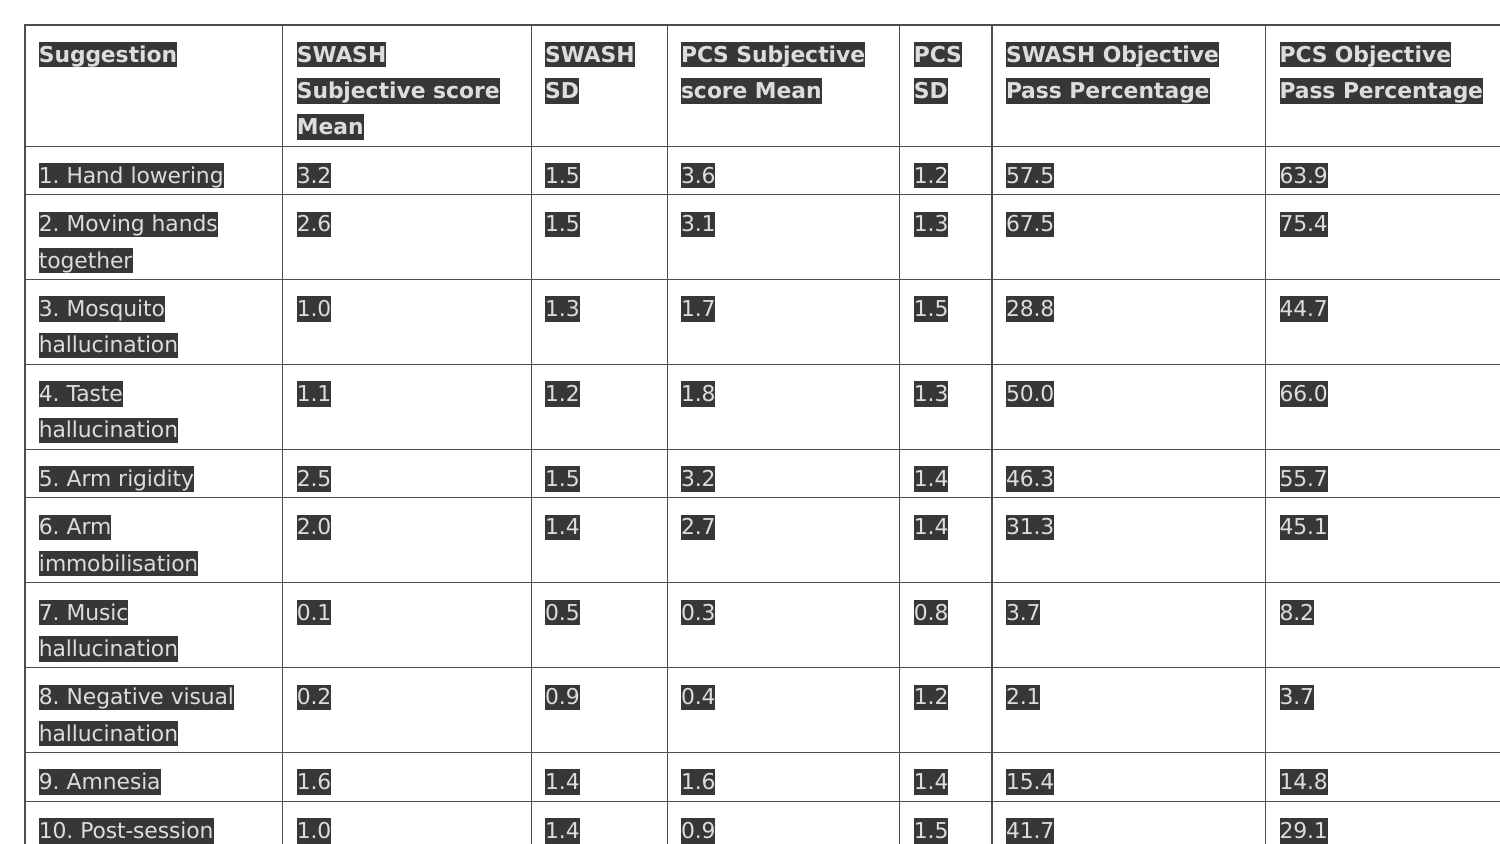

| Suggestion | SWASH Subjective score Mean | SWASH SD | PCS Subjective score Mean | PCS SD | SWASH Objective Pass Percentage | PCS Objective Pass Percentage |
| --- | --- | --- | --- | --- | --- | --- |
| 1. Hand lowering | 3.2 | 1.5 | 3.6 | 1.2 | 57.5 | 63.9 |
| 2. Moving hands together | 2.6 | 1.5 | 3.1 | 1.3 | 67.5 | 75.4 |
| 3. Mosquito hallucination | 1.0 | 1.3 | 1.7 | 1.5 | 28.8 | 44.7 |
| 4. Taste hallucination | 1.1 | 1.2 | 1.8 | 1.3 | 50.0 | 66.0 |
| 5. Arm rigidity | 2.5 | 1.5 | 3.2 | 1.4 | 46.3 | 55.7 |
| 6. Arm immobilisation | 2.0 | 1.4 | 2.7 | 1.4 | 31.3 | 45.1 |
| 7. Music hallucination | 0.1 | 0.5 | 0.3 | 0.8 | 3.7 | 8.2 |
| 8. Negative visual hallucination | 0.2 | 0.9 | 0.4 | 1.2 | 2.1 | 3.7 |
| 9. Amnesia | 1.6 | 1.4 | 1.6 | 1.4 | 15.4 | 14.8 |
| 10. Post-session suggestion | 1.0 | 1.4 | 0.9 | 1.5 | 41.7 | 29.1 |
#